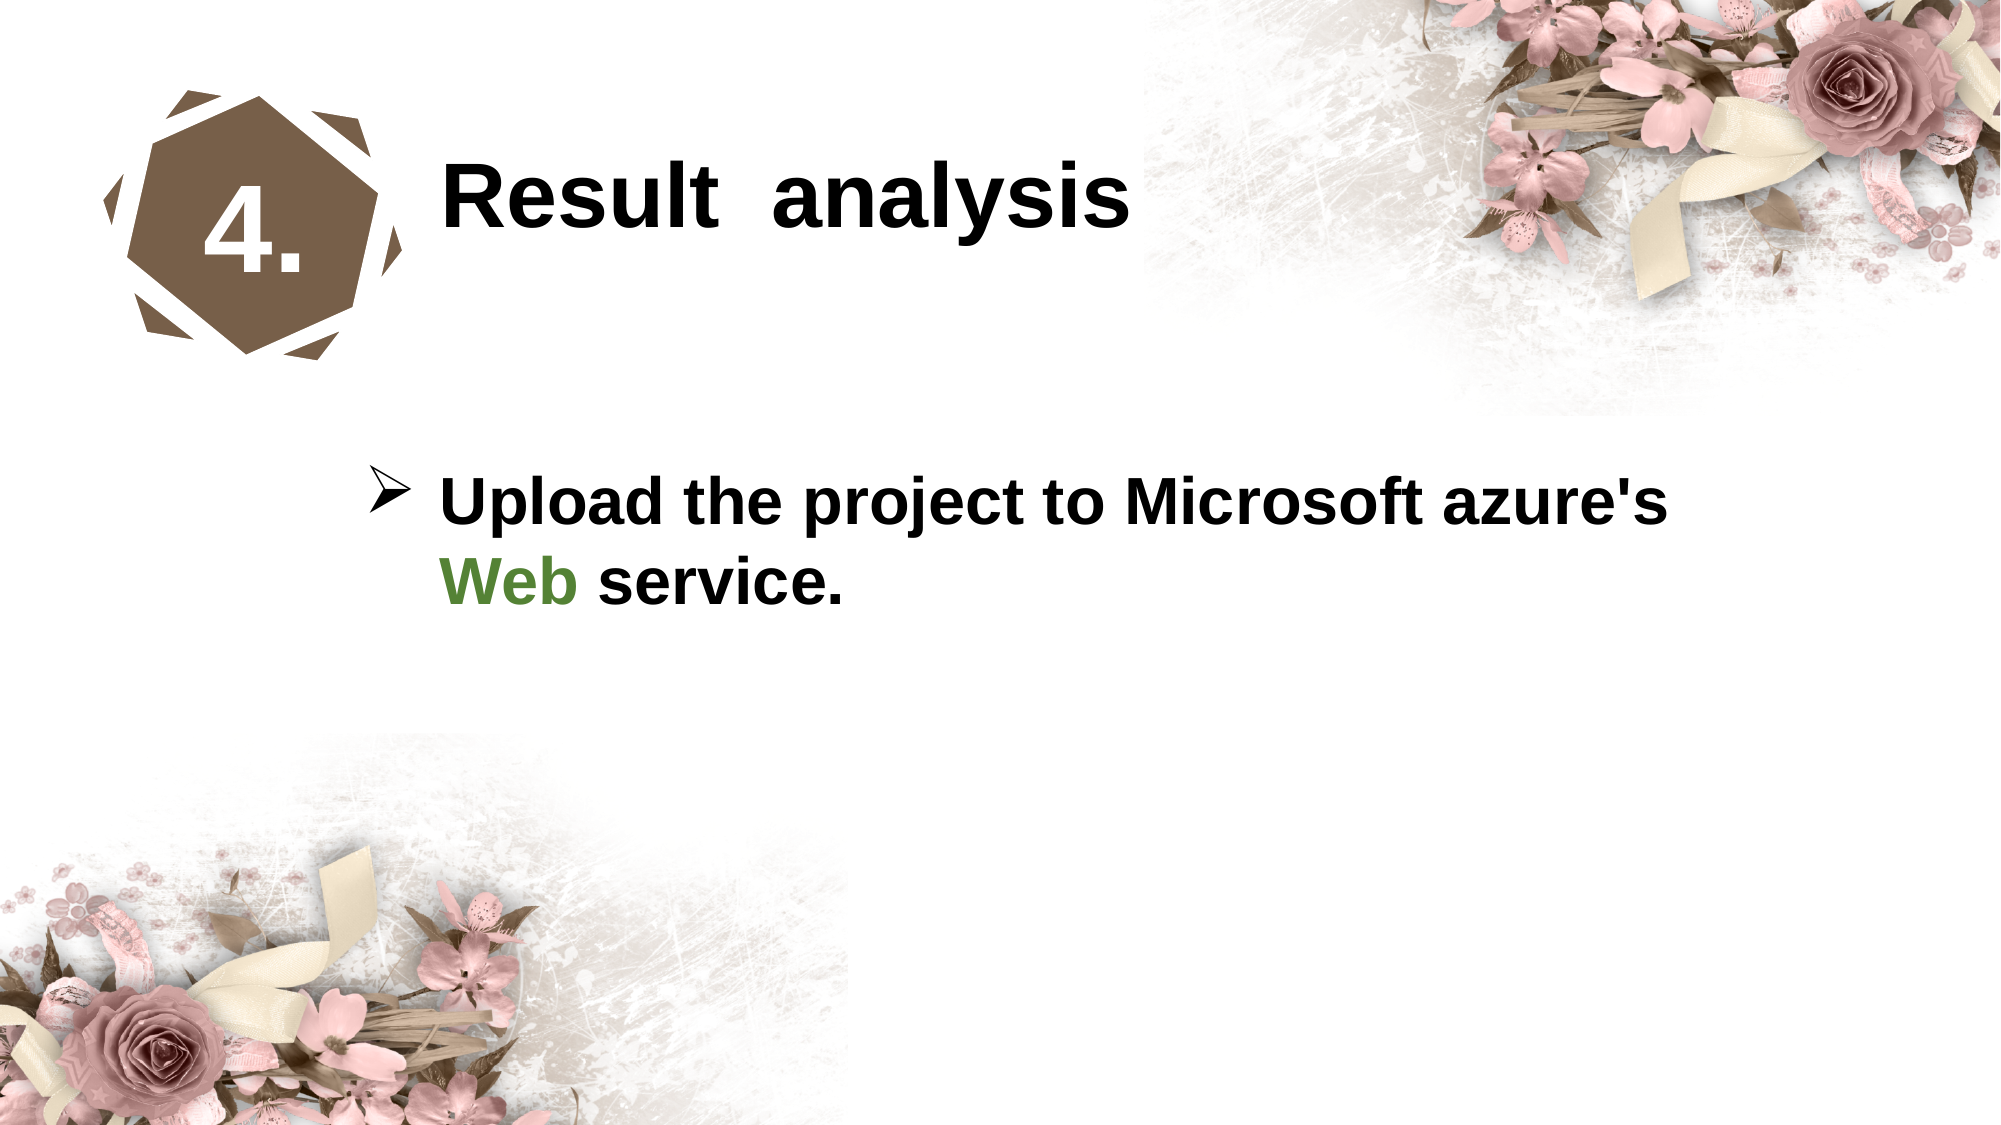

4.
Result  analysis

Upload the project to Microsoft azure's Web service.